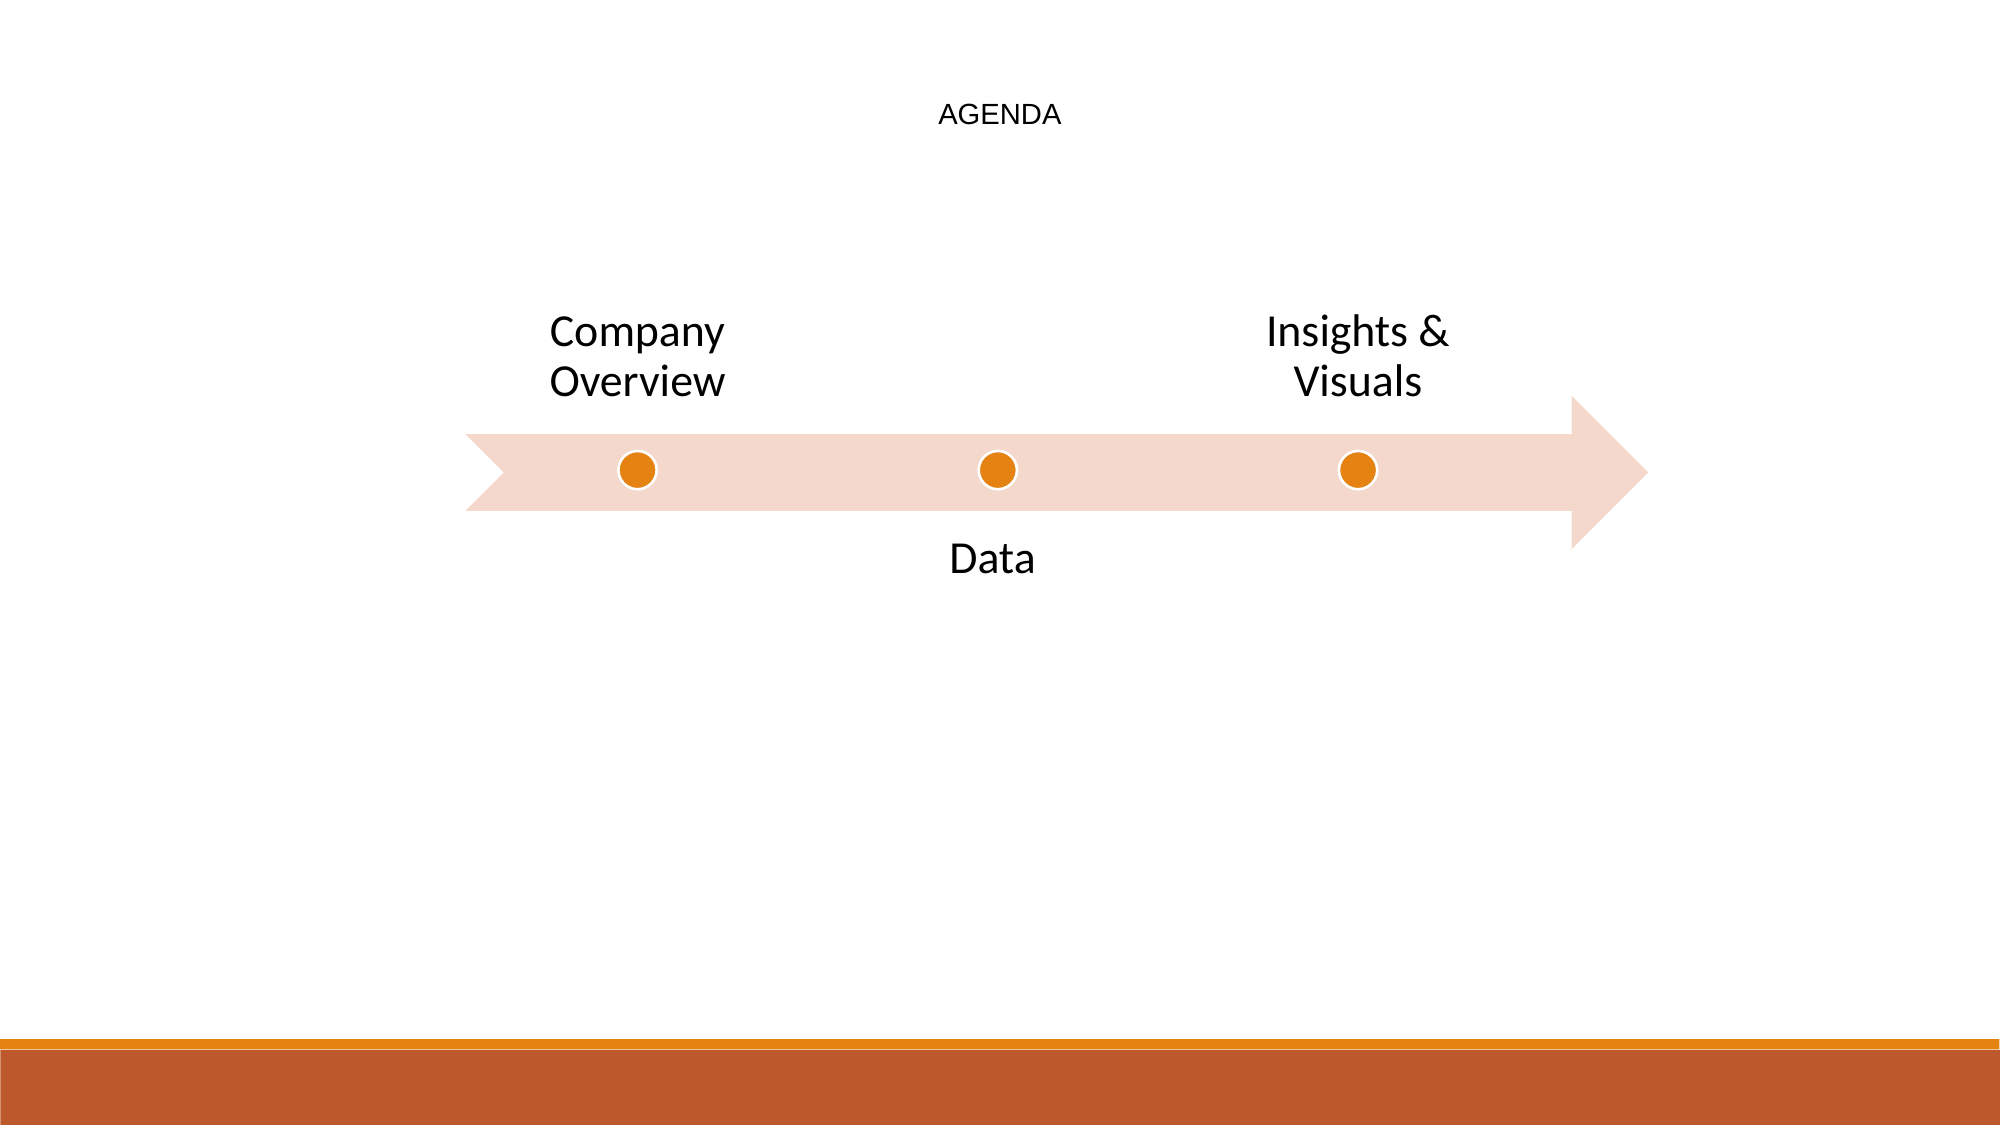

AGENDA
Company Overview
Data
Insights & Visuals